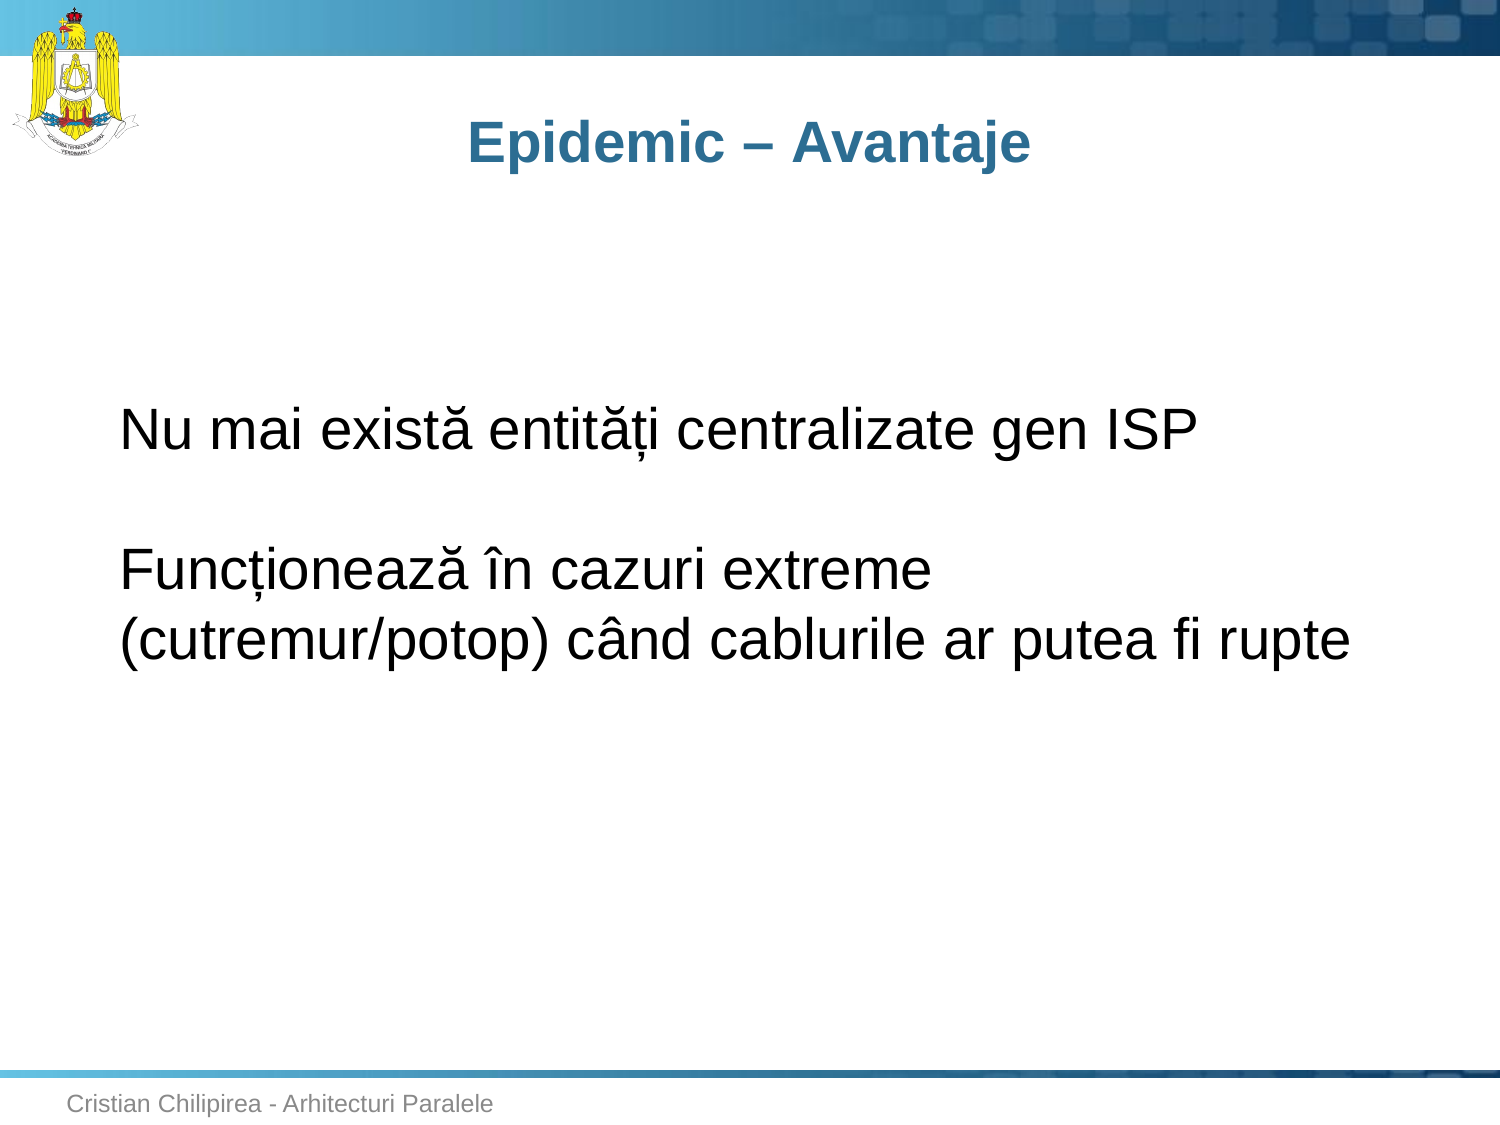

# Epidemic – Avantaje
Nu mai există entități centralizate gen ISP

Funcționează în cazuri extreme (cutremur/potop) când cablurile ar putea fi rupte
Cristian Chilipirea - Arhitecturi Paralele